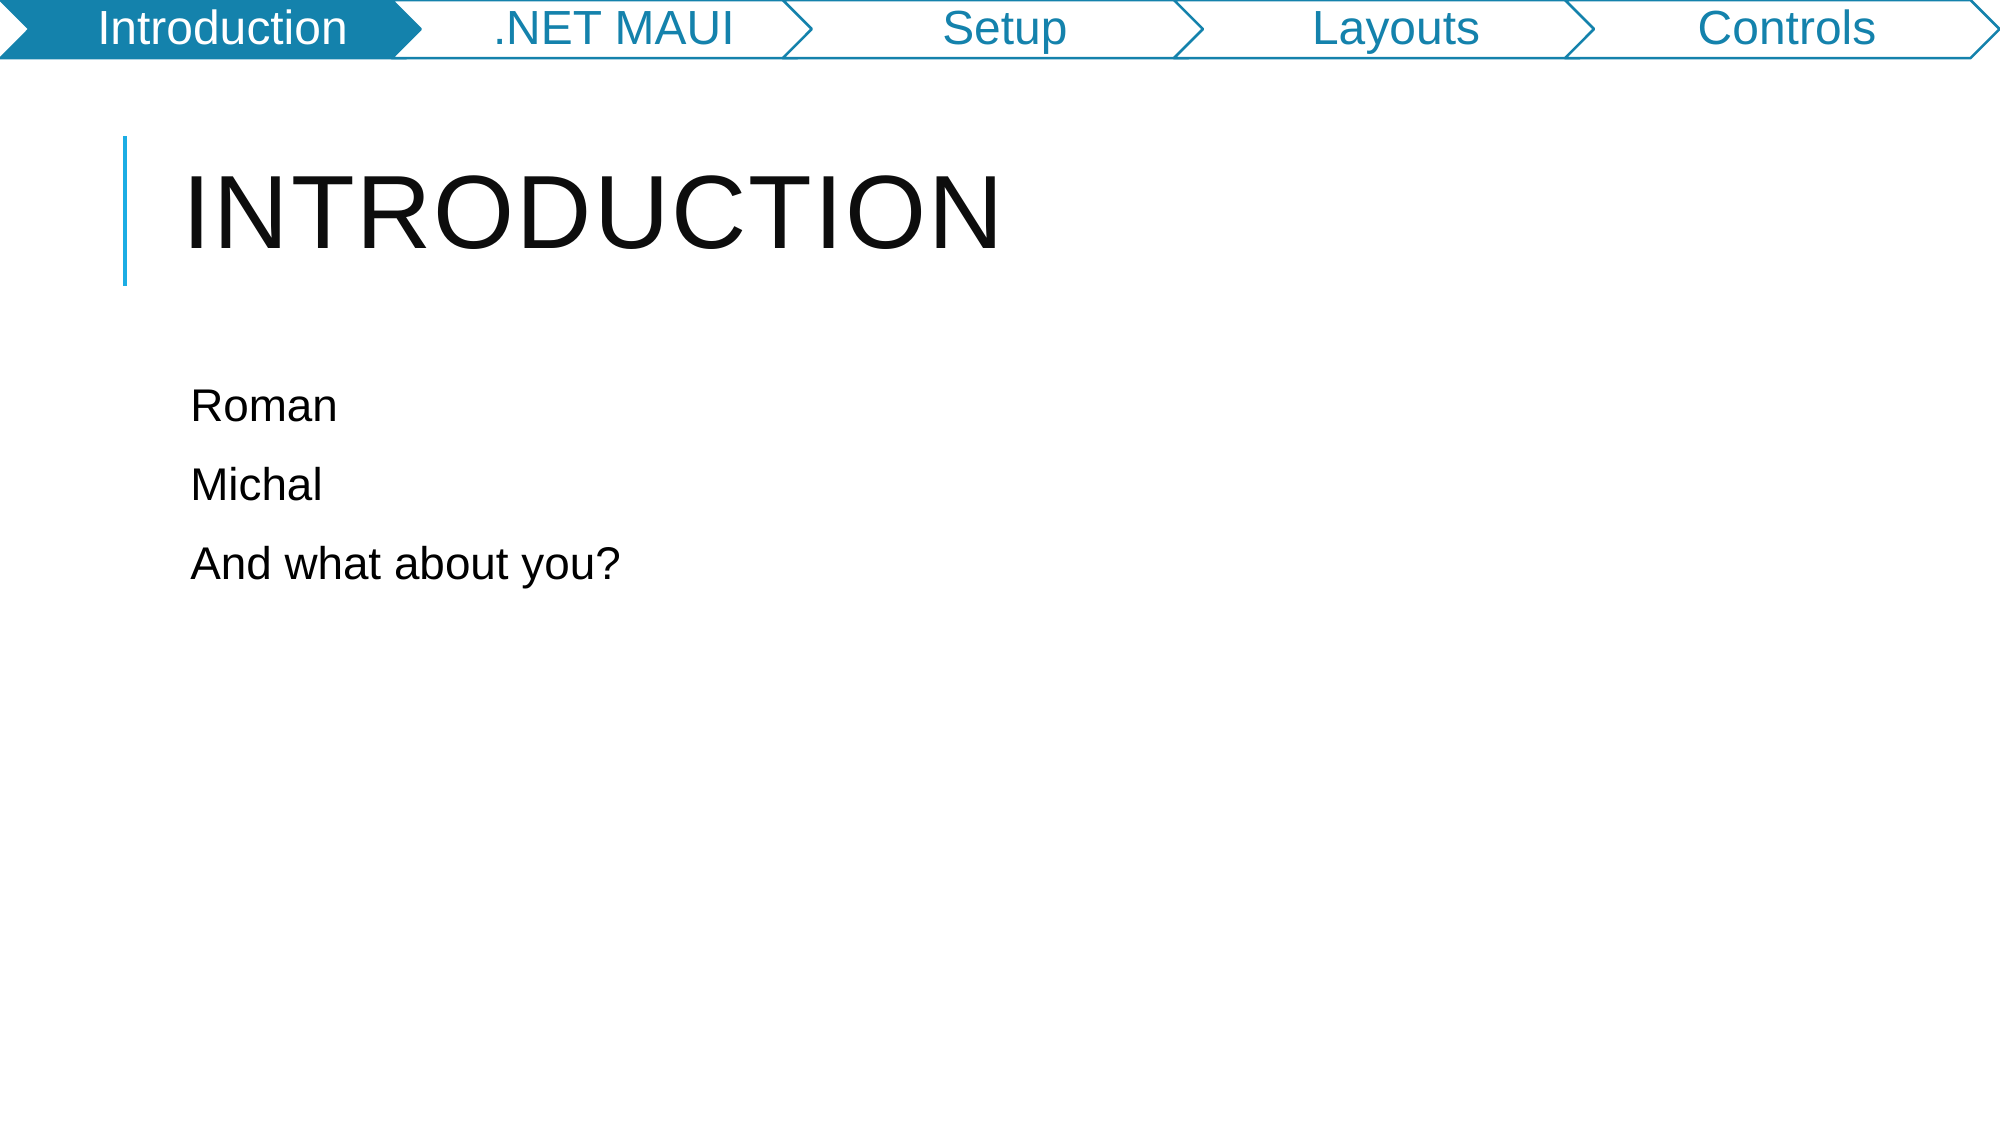

Introduction
.NET MAUI
Setup
Layouts
Controls
# Introduction
Roman
Michal
And what about you?